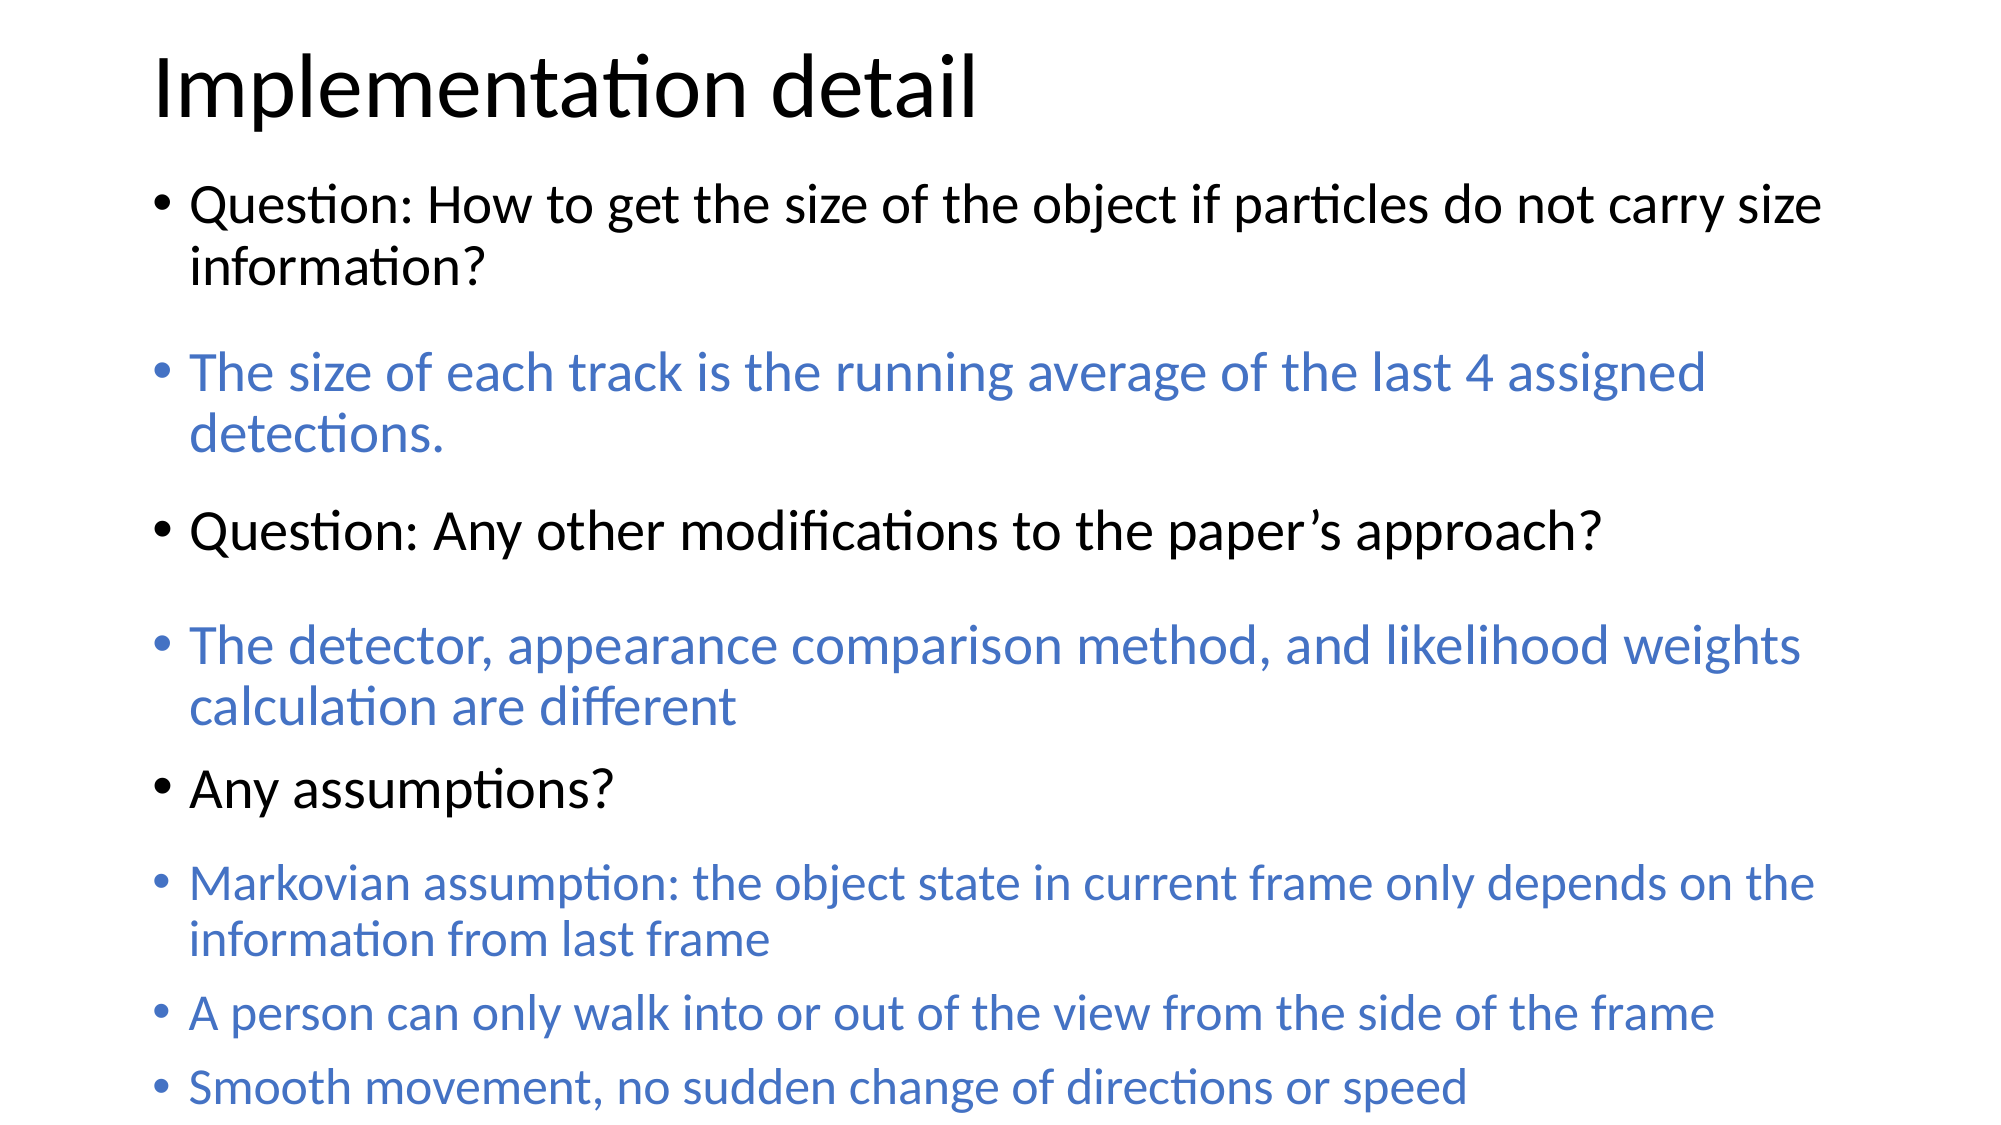

# Implementation detail
Question: How to get the size of the object if particles do not carry size information?
The size of each track is the running average of the last 4 assigned detections.
Question: Any other modifications to the paper’s approach?
The detector, appearance comparison method, and likelihood weights calculation are different
Any assumptions?
Markovian assumption: the object state in current frame only depends on the information from last frame
A person can only walk into or out of the view from the side of the frame
Smooth movement, no sudden change of directions or speed